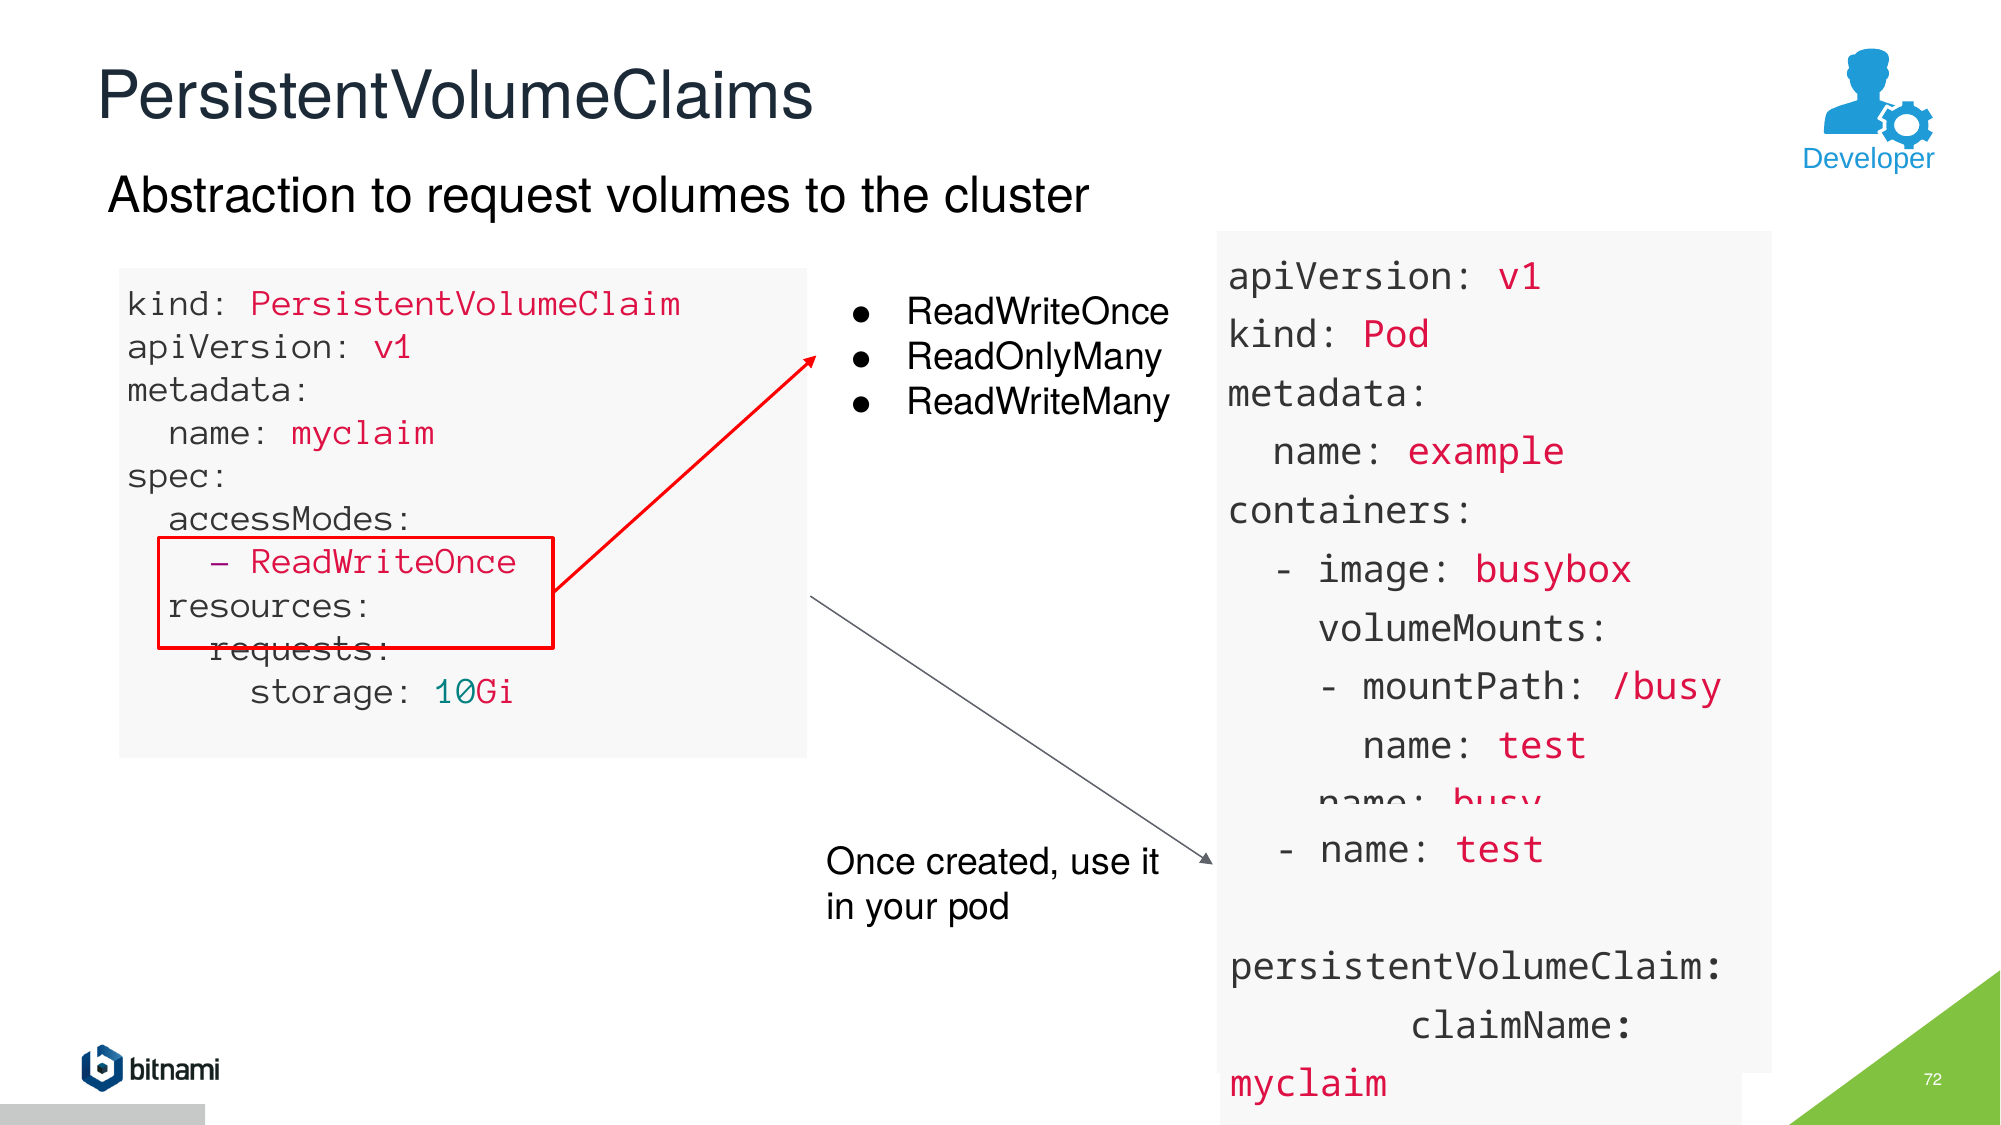

# PersistentVolumeClaims

Developer
Abstraction to request volumes to the cluster
| apiVersion: v1 kind: Pod metadata: name: example containers: - image: busybox volumeMounts: - mountPath: /busy name: test name: busy volumes: - name: test Volume with 10 GB Read and write |
| --- |
| kind: PersistentVolumeClaim apiVersion: v1 metadata: name: myclaim spec: accessModes: - ReadWriteOnce resources: requests: storage: 10Gi |
| --- |
ReadWriteOnce
ReadOnlyMany
ReadWriteMany

| - name: test persistentVolumeClaim: claimName: myclaim |
| --- |
Once created, use it
in your pod
72